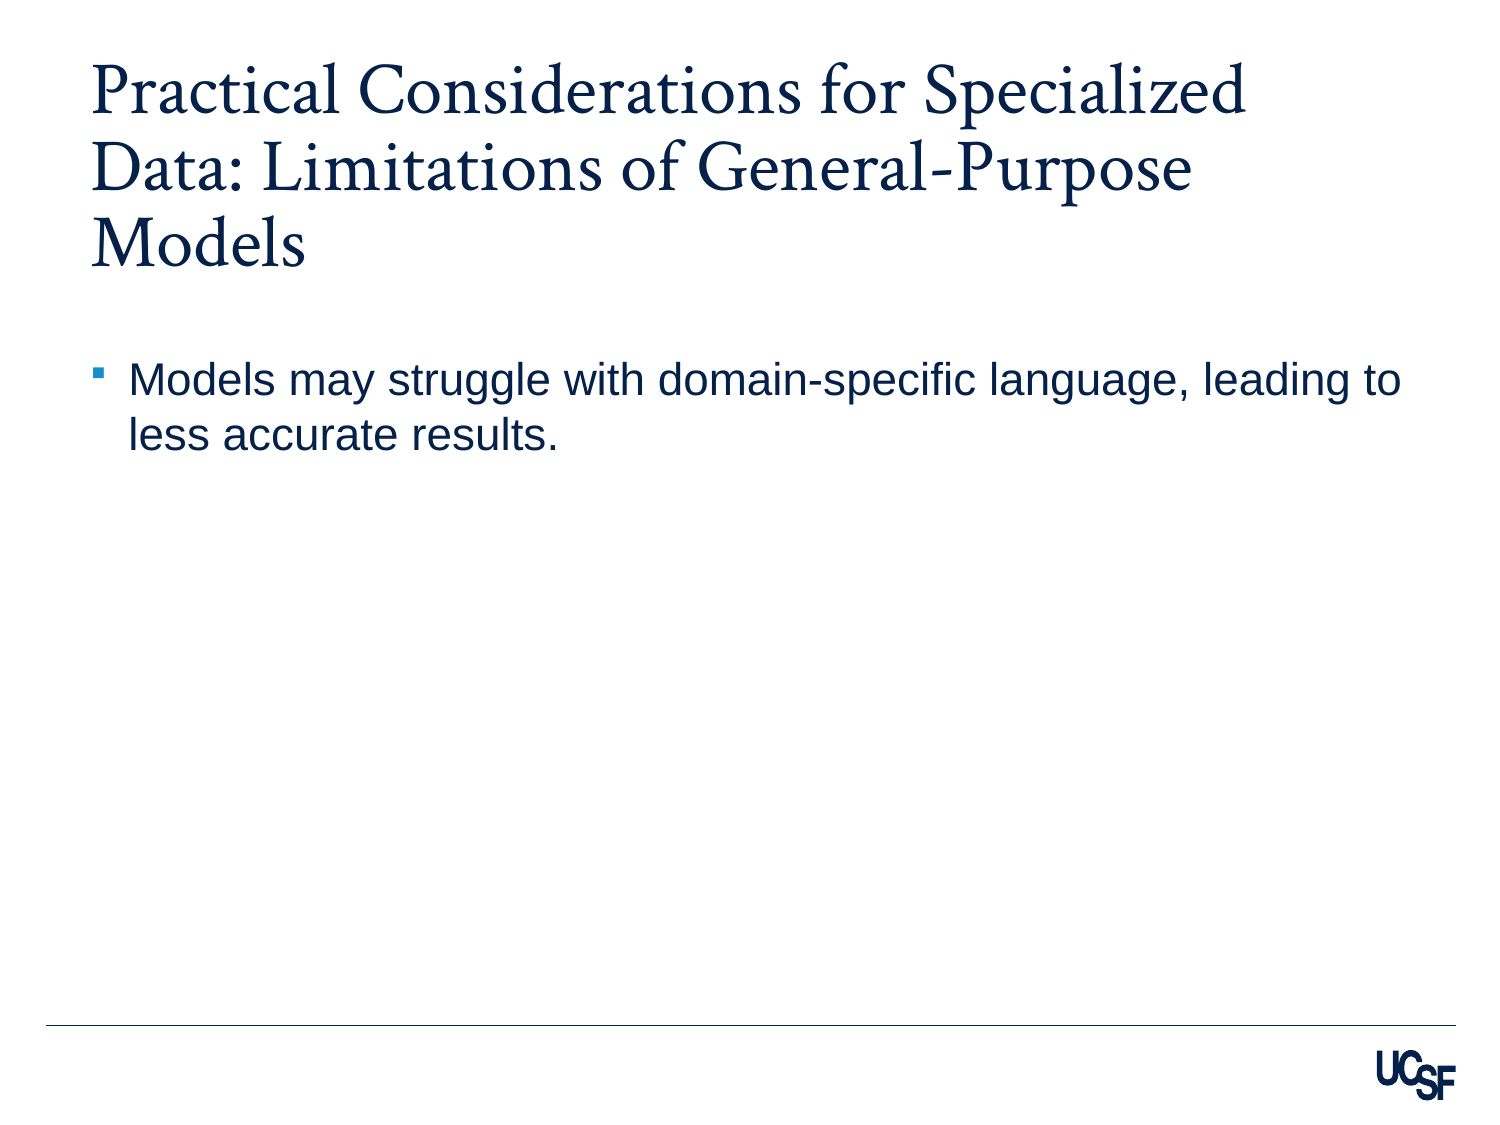

# Practical Considerations for Specialized Data: Limitations of General-Purpose Models
Models may struggle with domain-specific language, leading to less accurate results.